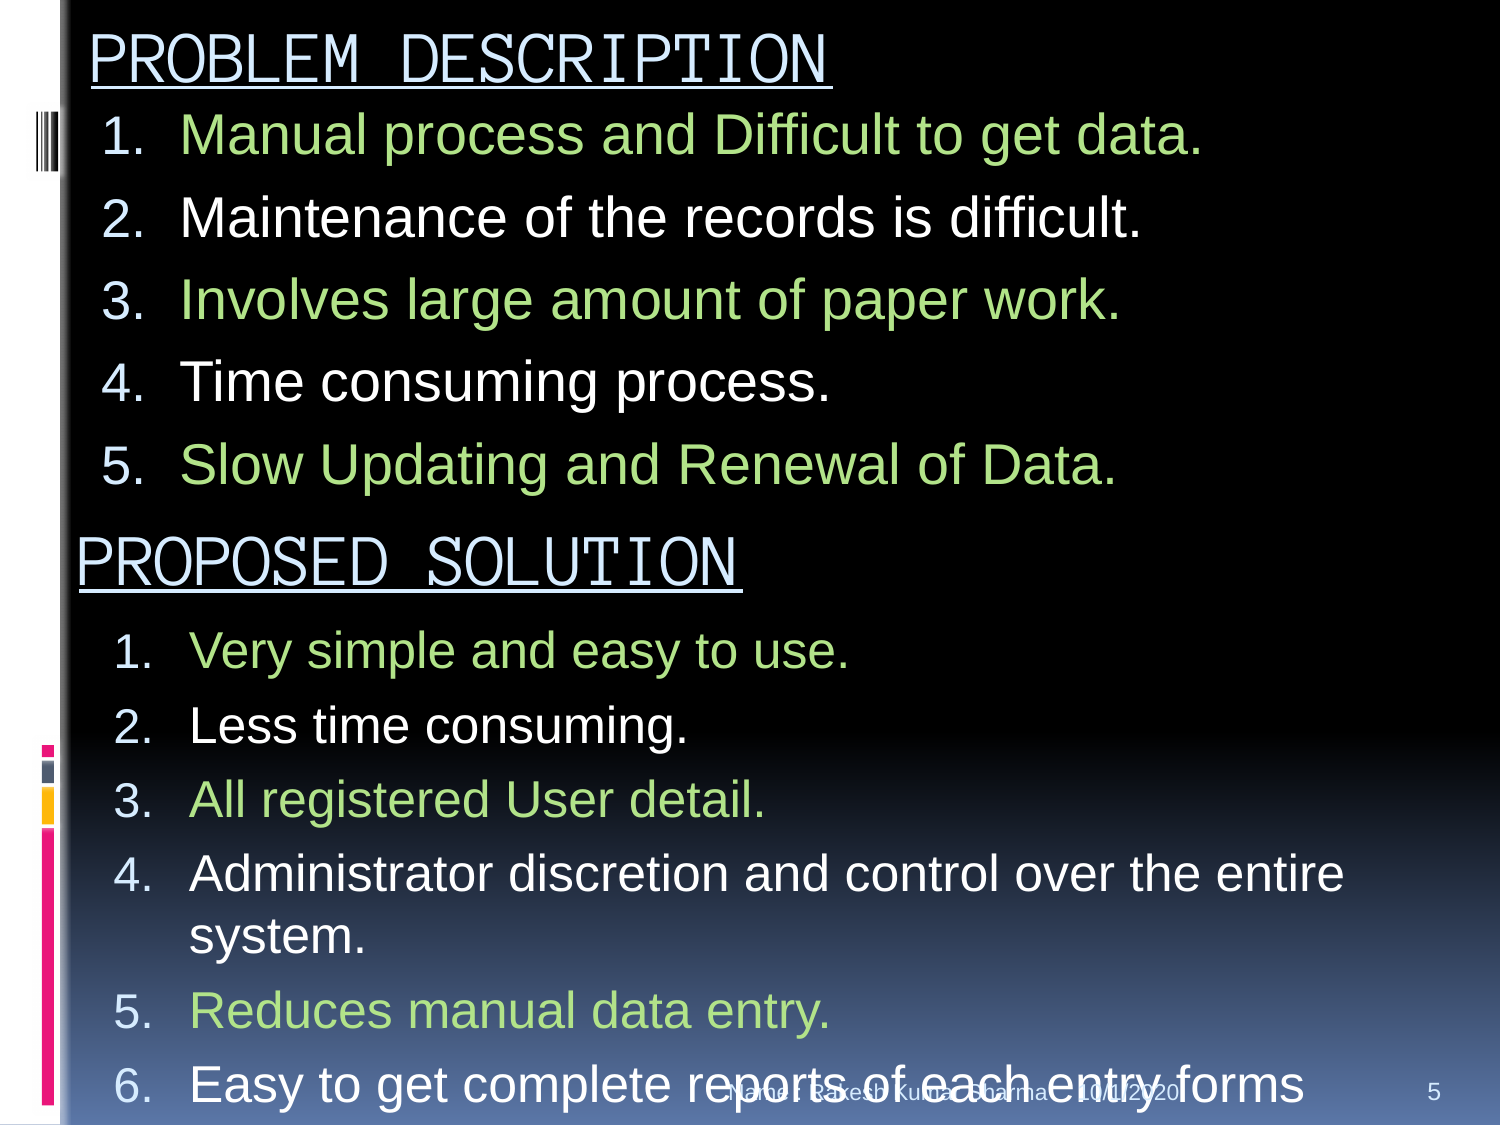

# PROBLEM DESCRIPTION
Manual process and Difficult to get data.
Maintenance of the records is difficult.
Involves large amount of paper work.
Time consuming process.
Slow Updating and Renewal of Data.
PROPOSED SOLUTION
Very simple and easy to use.
Less time consuming.
All registered User detail.
Administrator discretion and control over the entire system.
Reduces manual data entry.
Easy to get complete reports of each entry forms
Name : Rakesh Kumar Sharma
10/1/2020
5